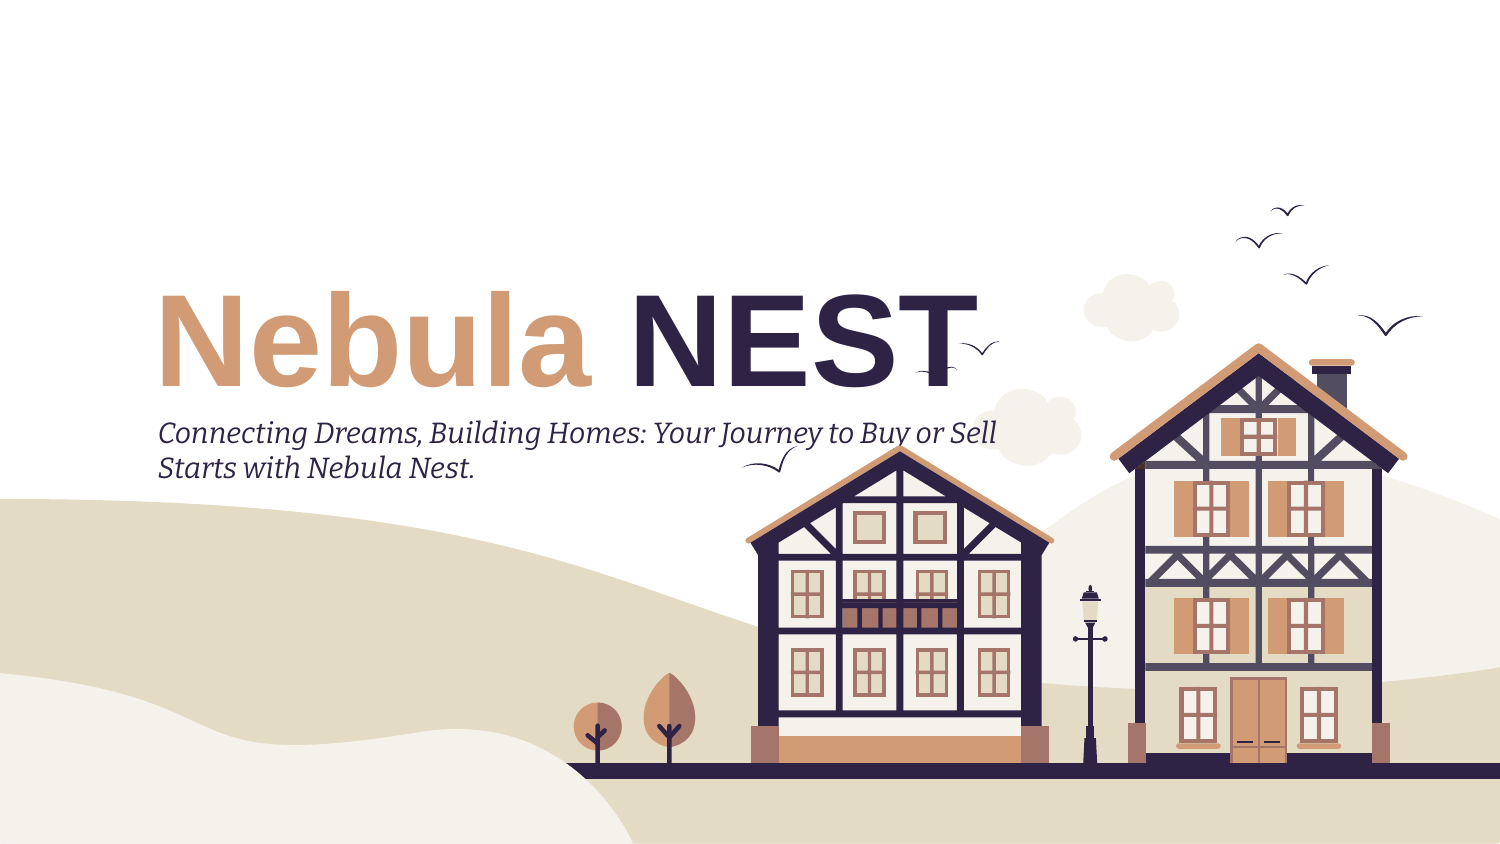

# Nebula NEST

Connecting Dreams, Building Homes: Your Journey to Buy or Sell Starts with Nebula Nest.